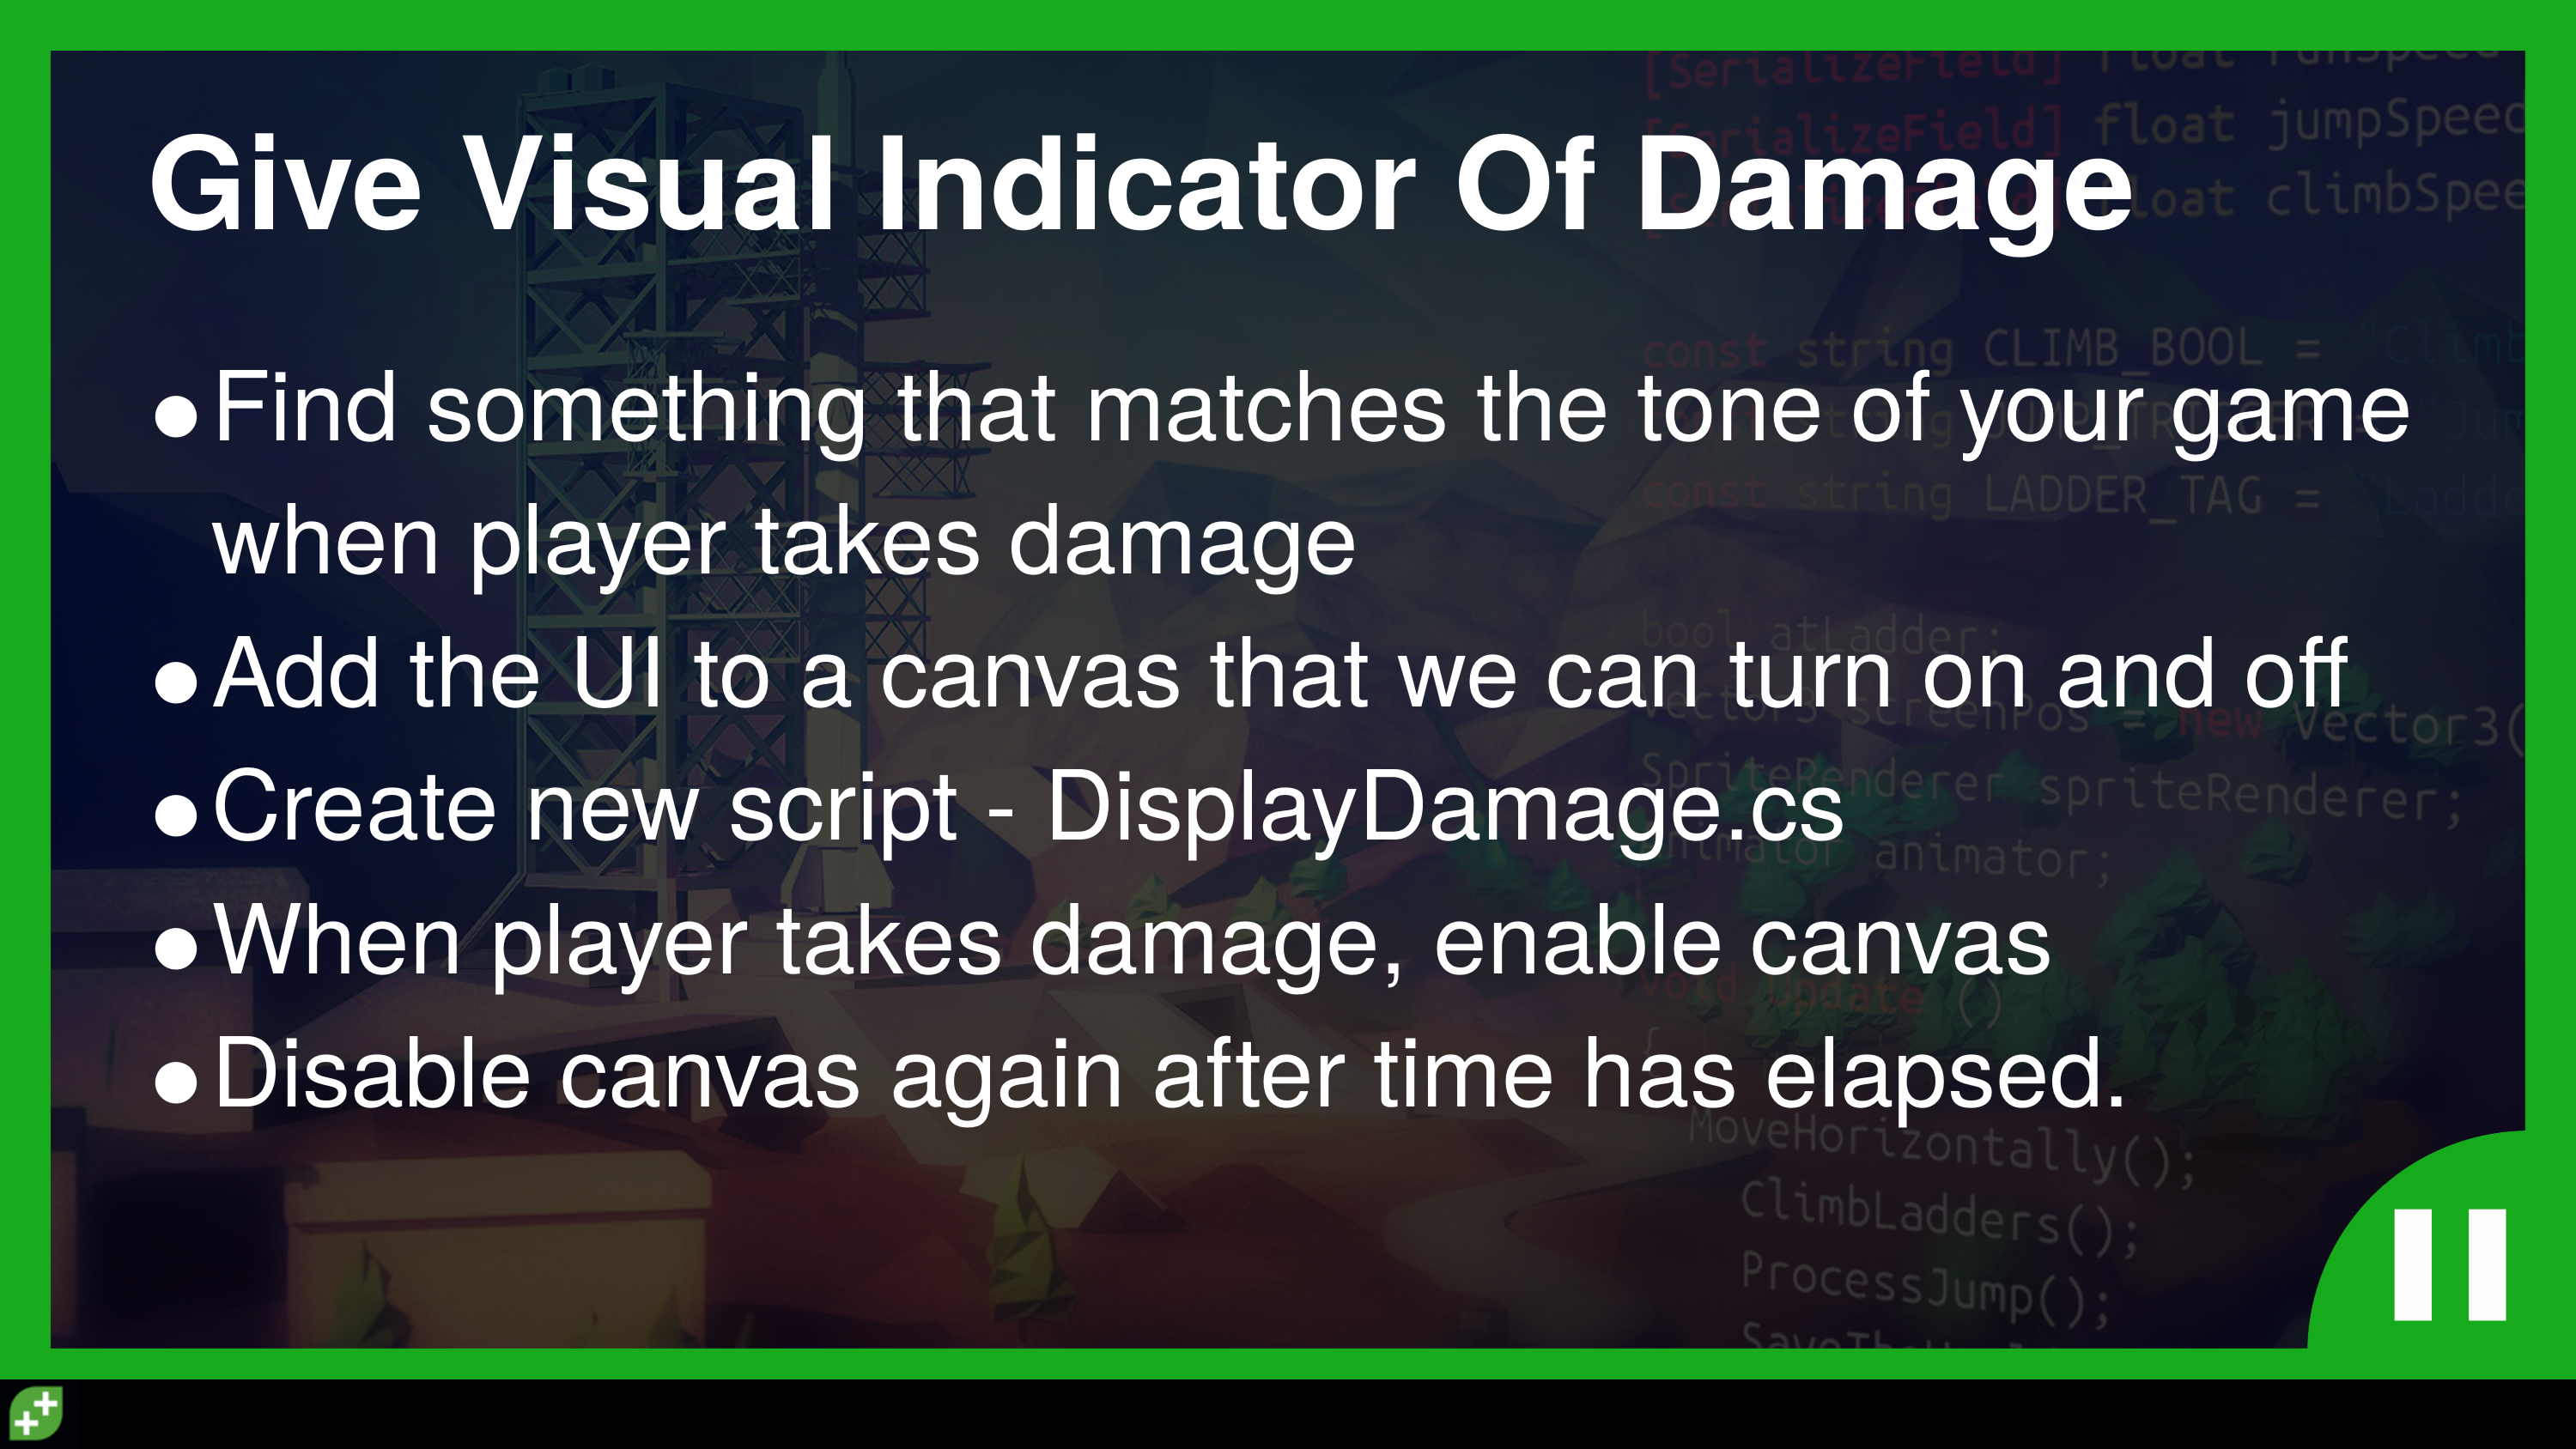

# Give Visual Indicator Of Damage
Find something that matches the tone of your game when player takes damage
Add the UI to a canvas that we can turn on and off
Create new script - DisplayDamage.cs
When player takes damage, enable canvas
Disable canvas again after time has elapsed.